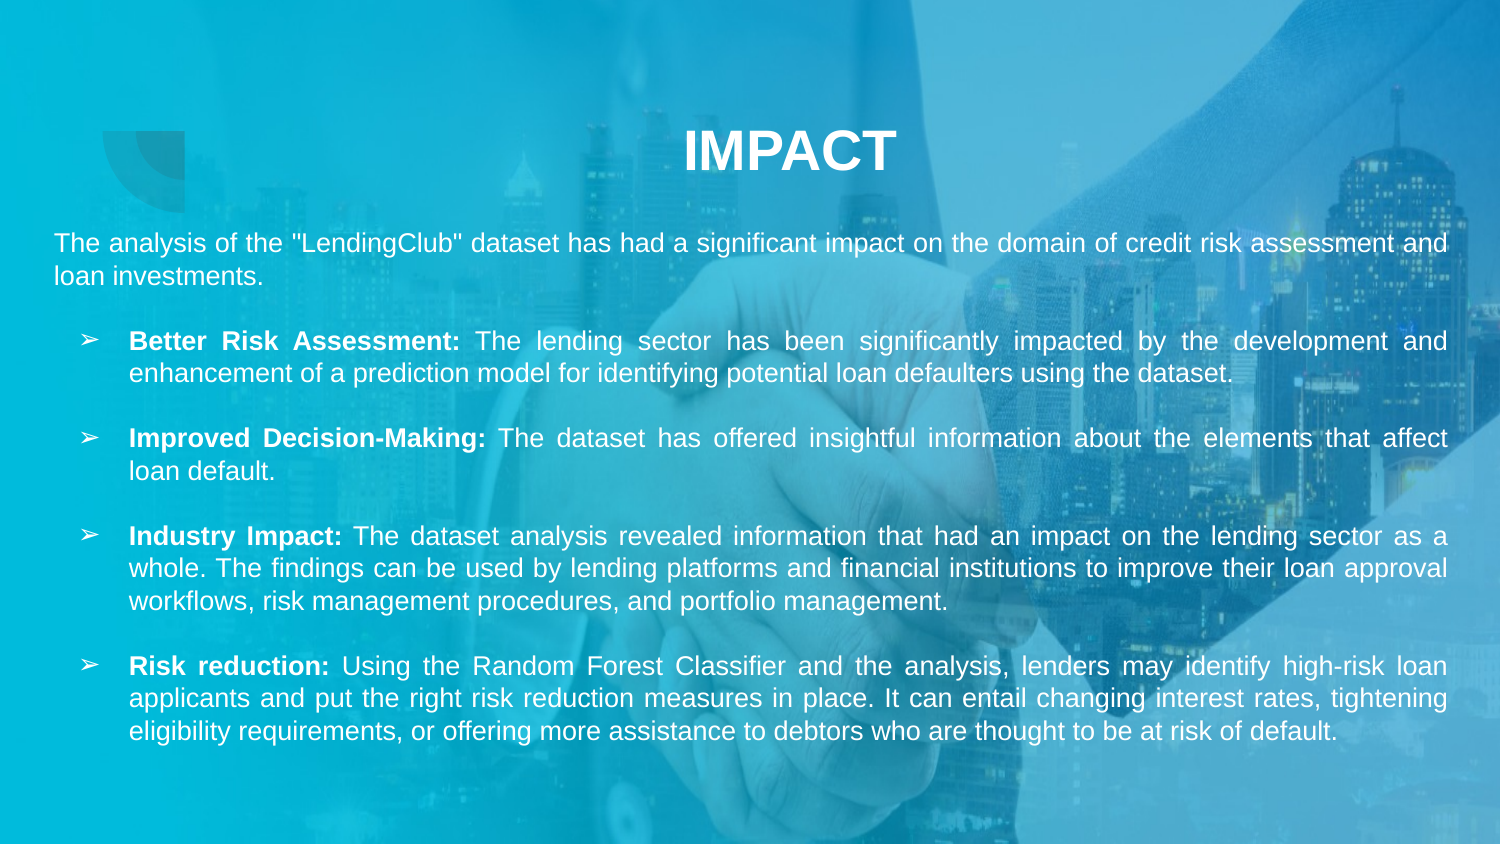

# IMPACT
The analysis of the "LendingClub" dataset has had a significant impact on the domain of credit risk assessment and loan investments.

Better Risk Assessment: The lending sector has been significantly impacted by the development and enhancement of a prediction model for identifying potential loan defaulters using the dataset.

Improved Decision-Making: The dataset has offered insightful information about the elements that affect loan default.

Industry Impact: The dataset analysis revealed information that had an impact on the lending sector as a whole. The findings can be used by lending platforms and financial institutions to improve their loan approval workflows, risk management procedures, and portfolio management.

Risk reduction: Using the Random Forest Classifier and the analysis, lenders may identify high-risk loan applicants and put the right risk reduction measures in place. It can entail changing interest rates, tightening eligibility requirements, or offering more assistance to debtors who are thought to be at risk of default.